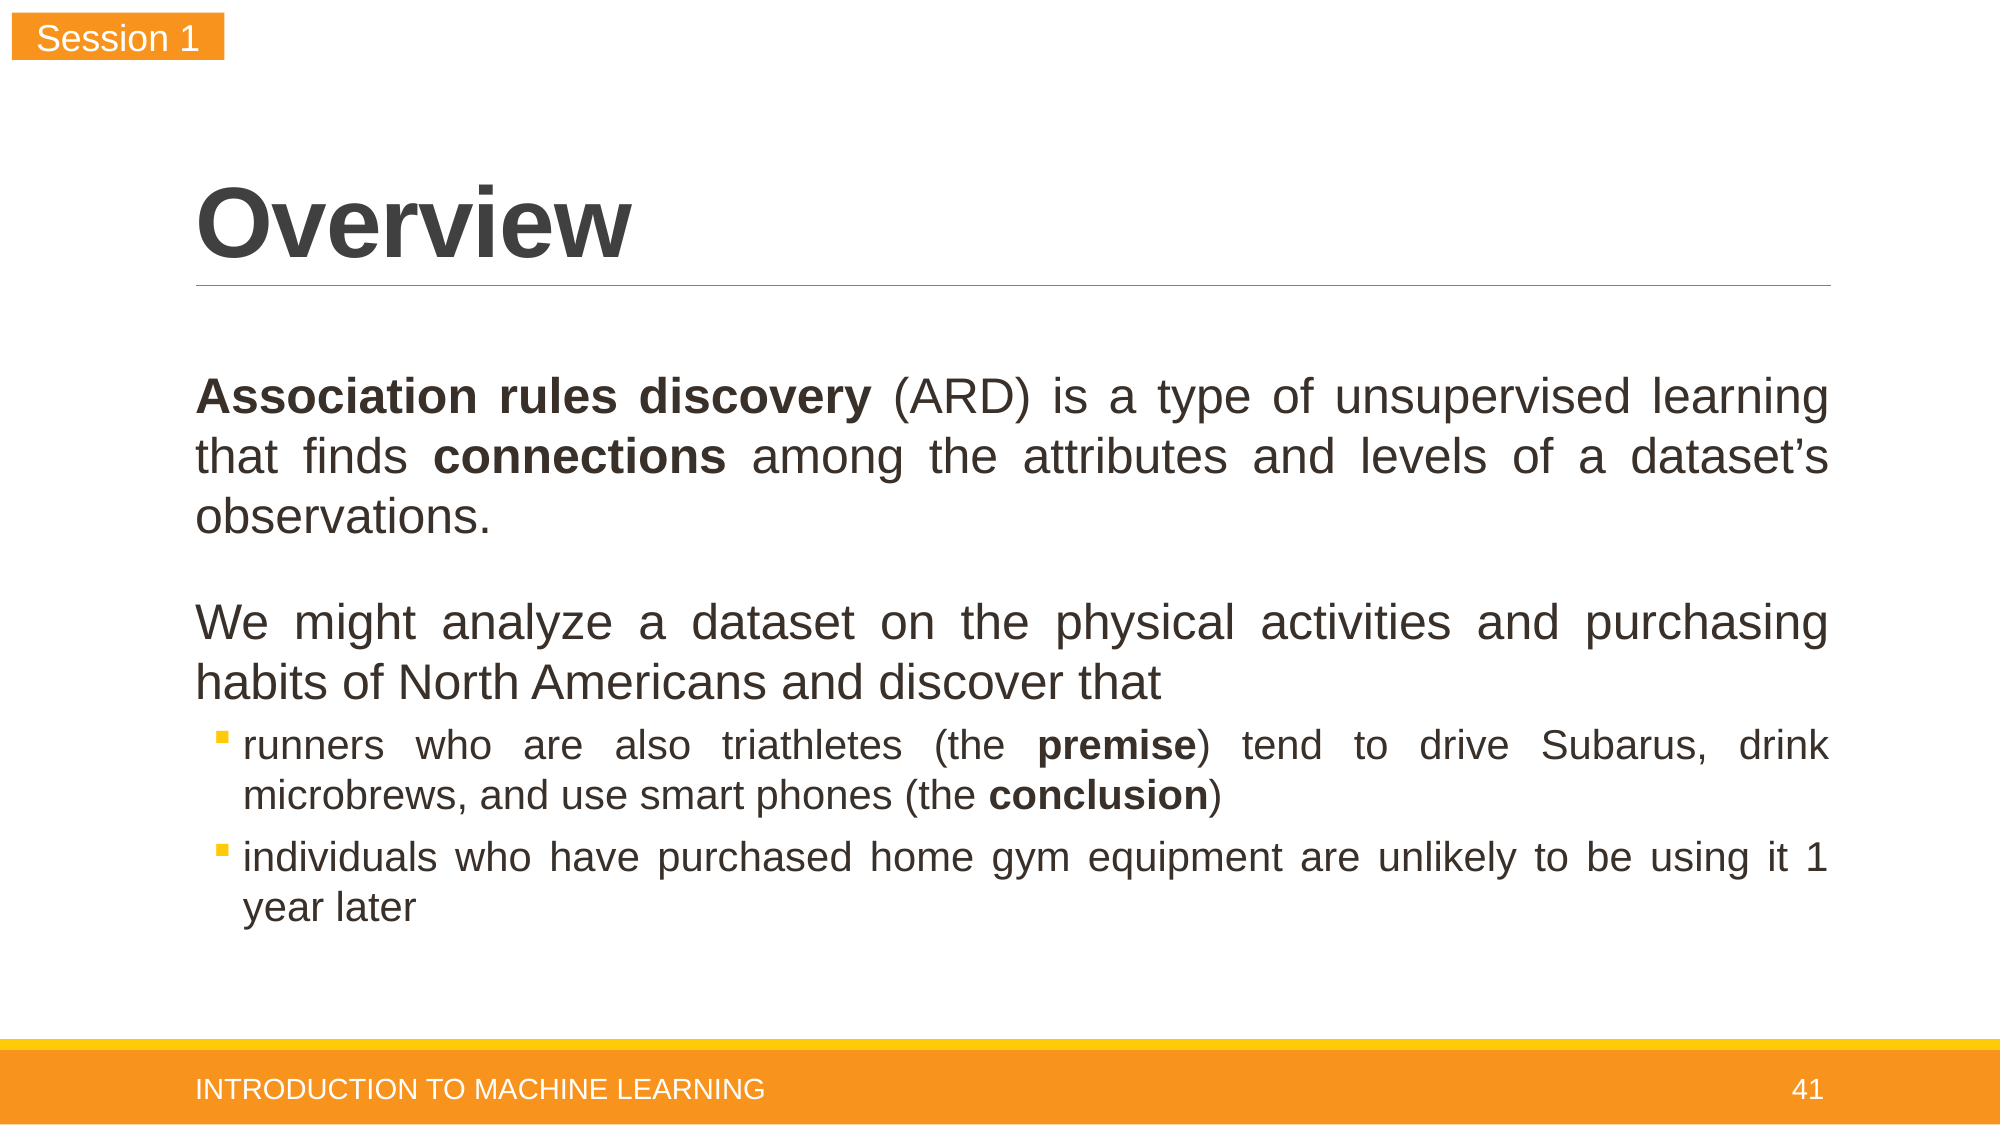

Session 1

# Overview
Association rules discovery (ARD) is a type of unsupervised learning that finds connections among the attributes and levels of a dataset’s observations.
We might analyze a dataset on the physical activities and purchasing habits of North Americans and discover that
runners who are also triathletes (the premise) tend to drive Subarus, drink microbrews, and use smart phones (the conclusion)
individuals who have purchased home gym equipment are unlikely to be using it 1 year later
INTRODUCTION TO MACHINE LEARNING
41